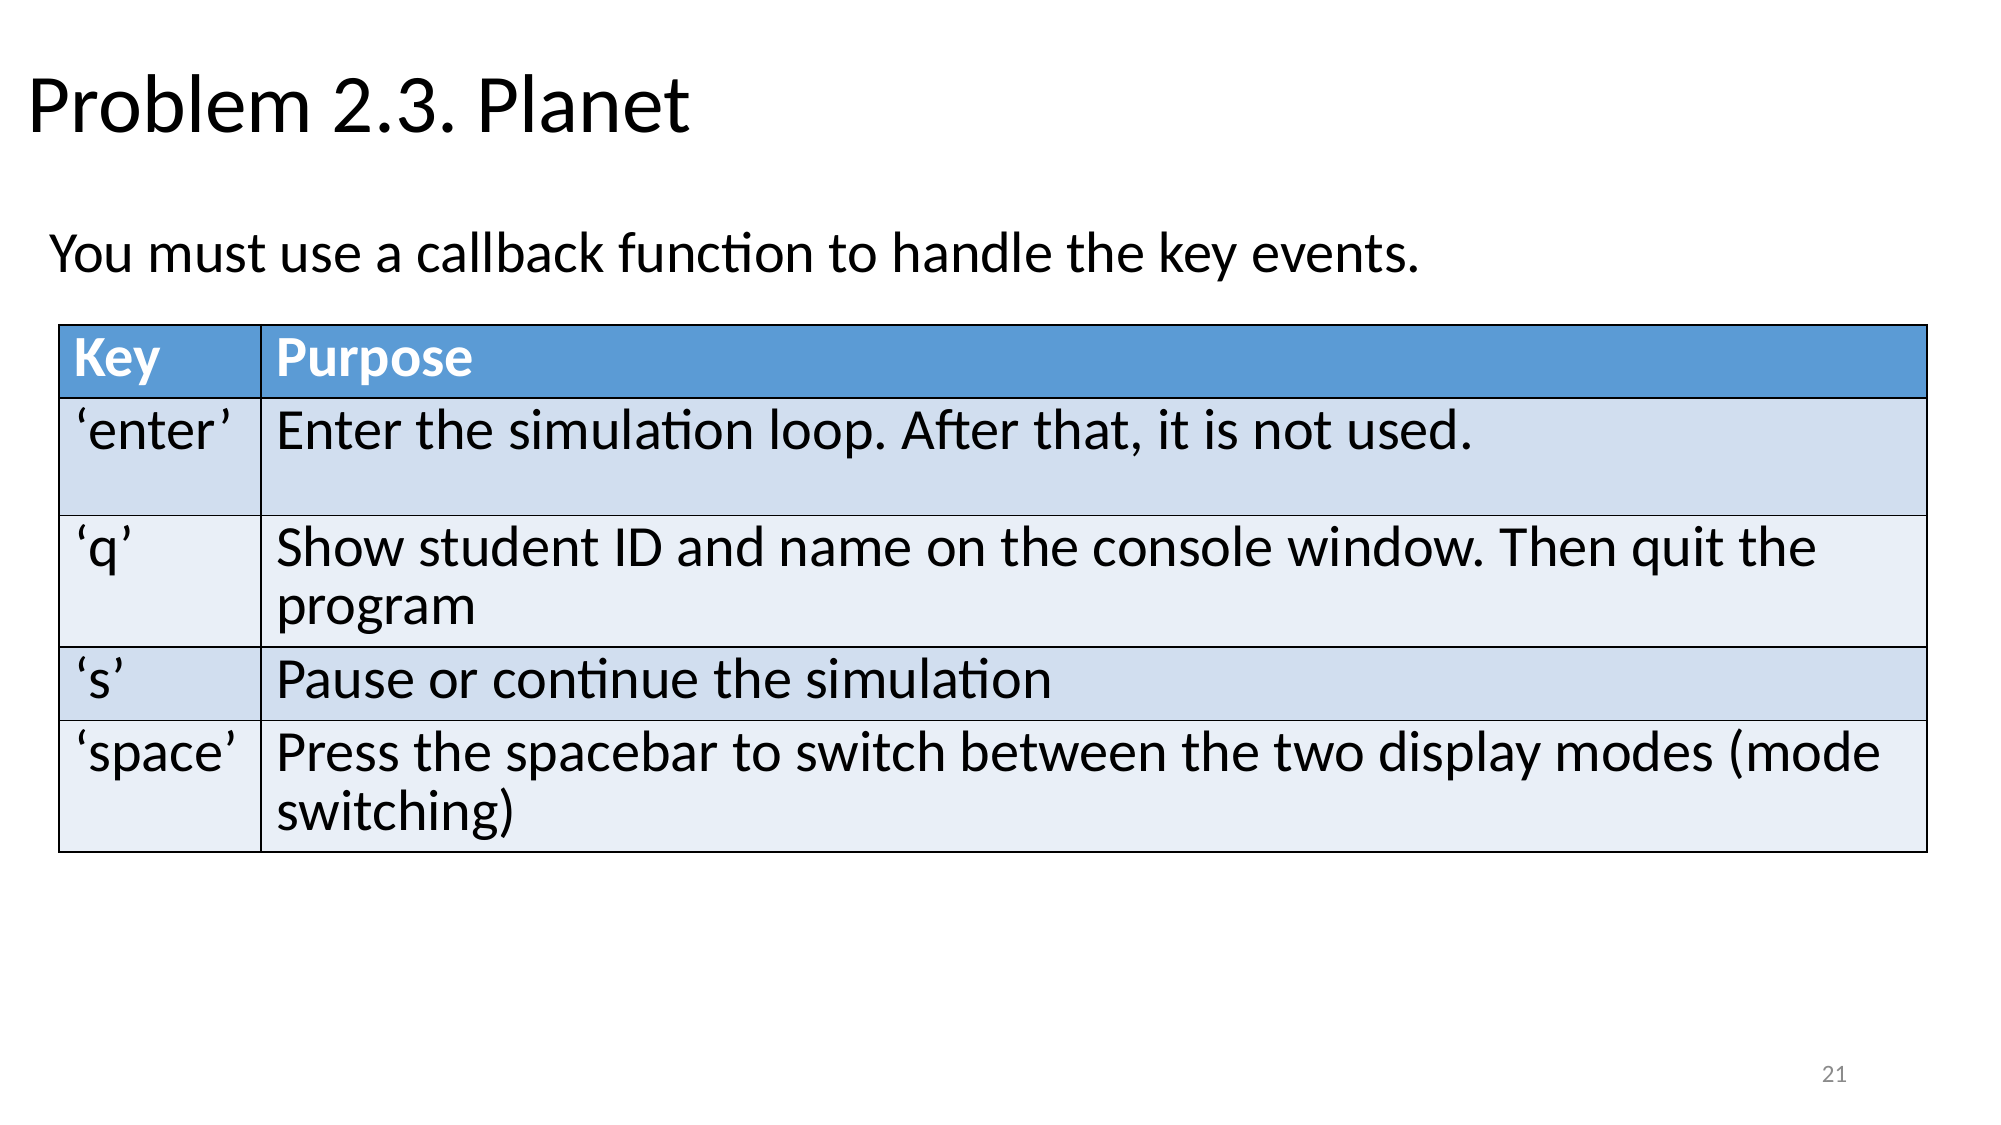

# Problem 2.3. Planet
You must use a callback function to handle the key events.
| Key | Purpose |
| --- | --- |
| ‘enter’ | Enter the simulation loop. After that, it is not used. |
| ‘q’ | Show student ID and name on the console window. Then quit the program |
| ‘s’ | Pause or continue the simulation |
| ‘space’ | Press the spacebar to switch between the two display modes (mode switching) |
21